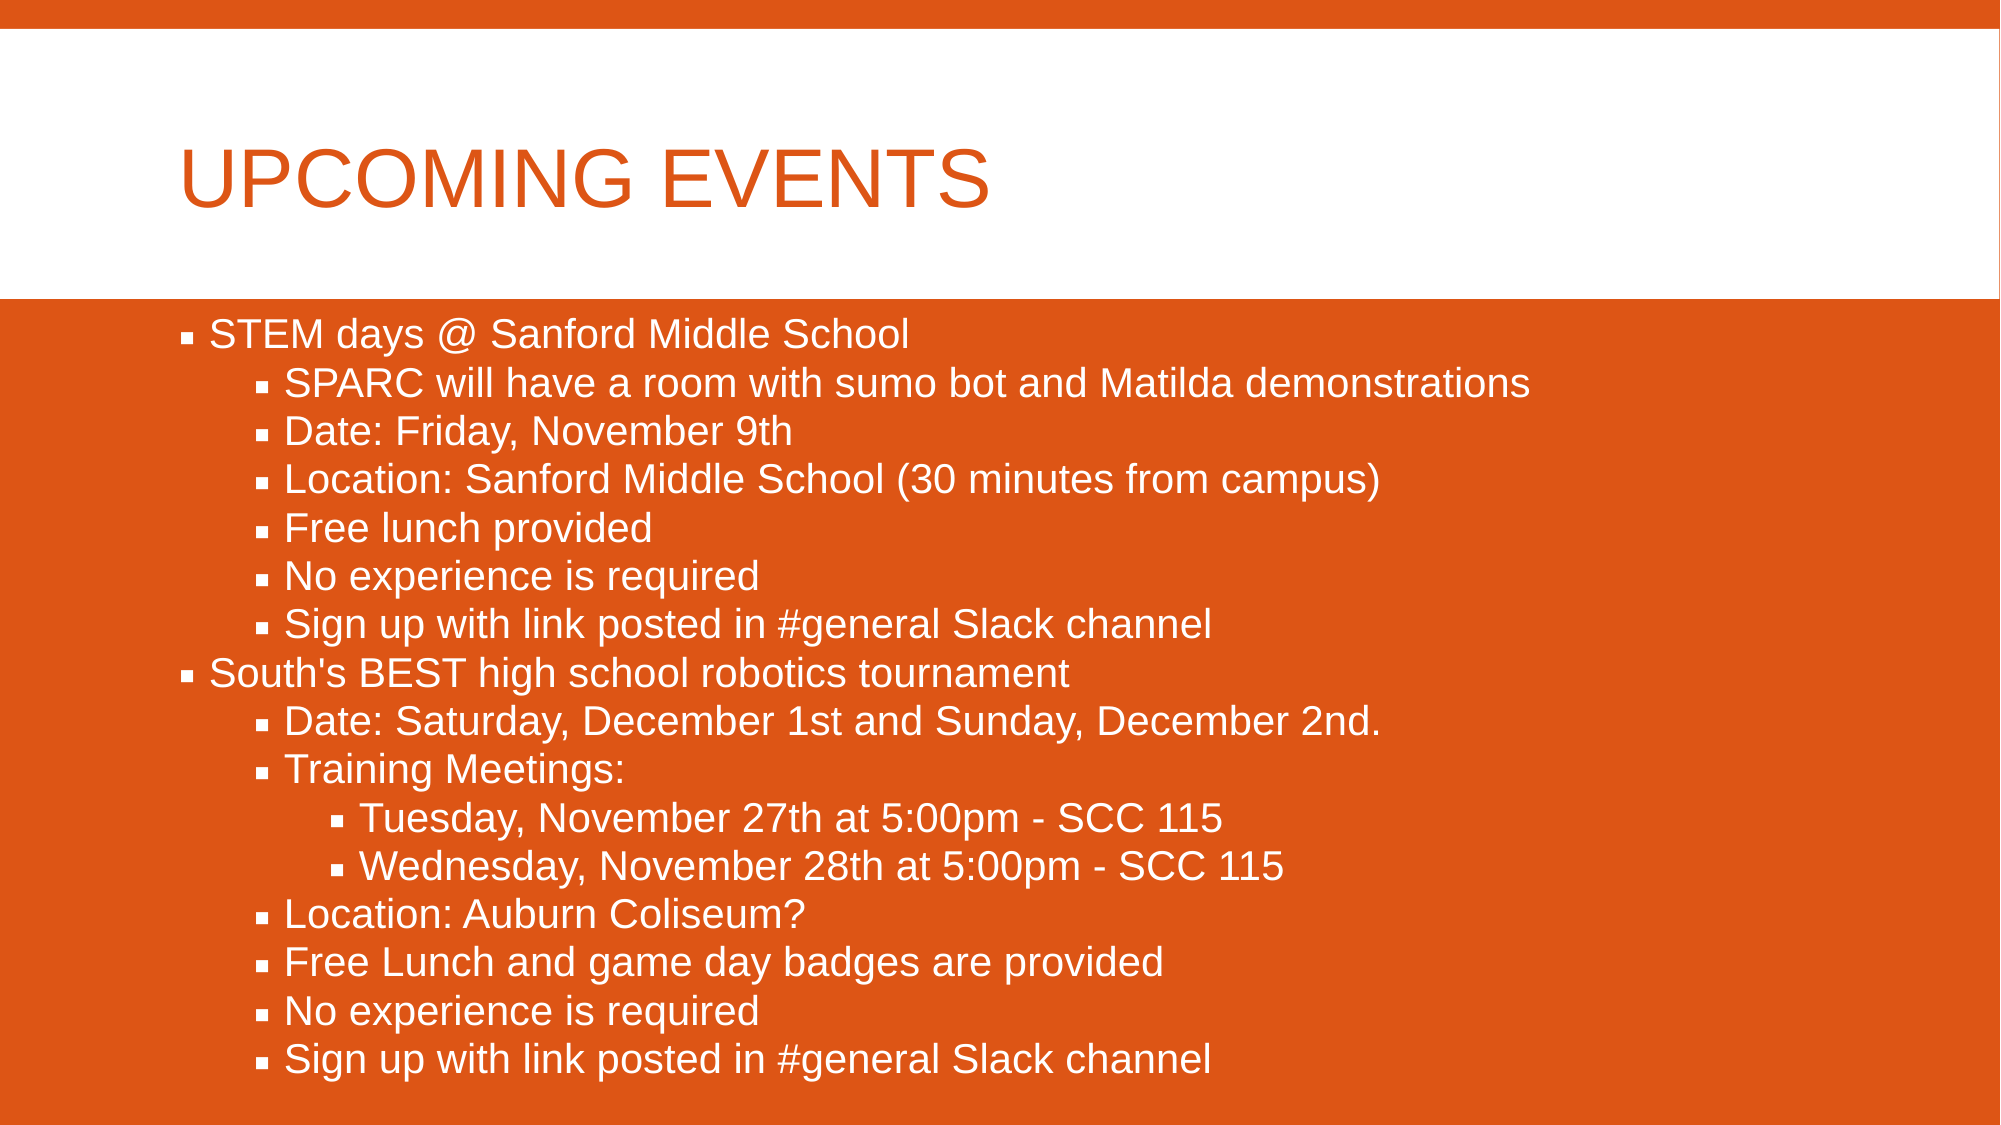

# UPCOMING EVENTS
STEM days @ Sanford Middle School
SPARC will have a room with sumo bot and Matilda demonstrations
Date: Friday, November 9th
Location: Sanford Middle School (30 minutes from campus)
Free lunch provided
No experience is required
Sign up with link posted in #general Slack channel
South's BEST high school robotics tournament
Date: Saturday, December 1st and Sunday, December 2nd.
Training Meetings:
Tuesday, November 27th at 5:00pm - SCC 115
Wednesday, November 28th at 5:00pm - SCC 115
Location: Auburn Coliseum?
Free Lunch and game day badges are provided
No experience is required
Sign up with link posted in #general Slack channel